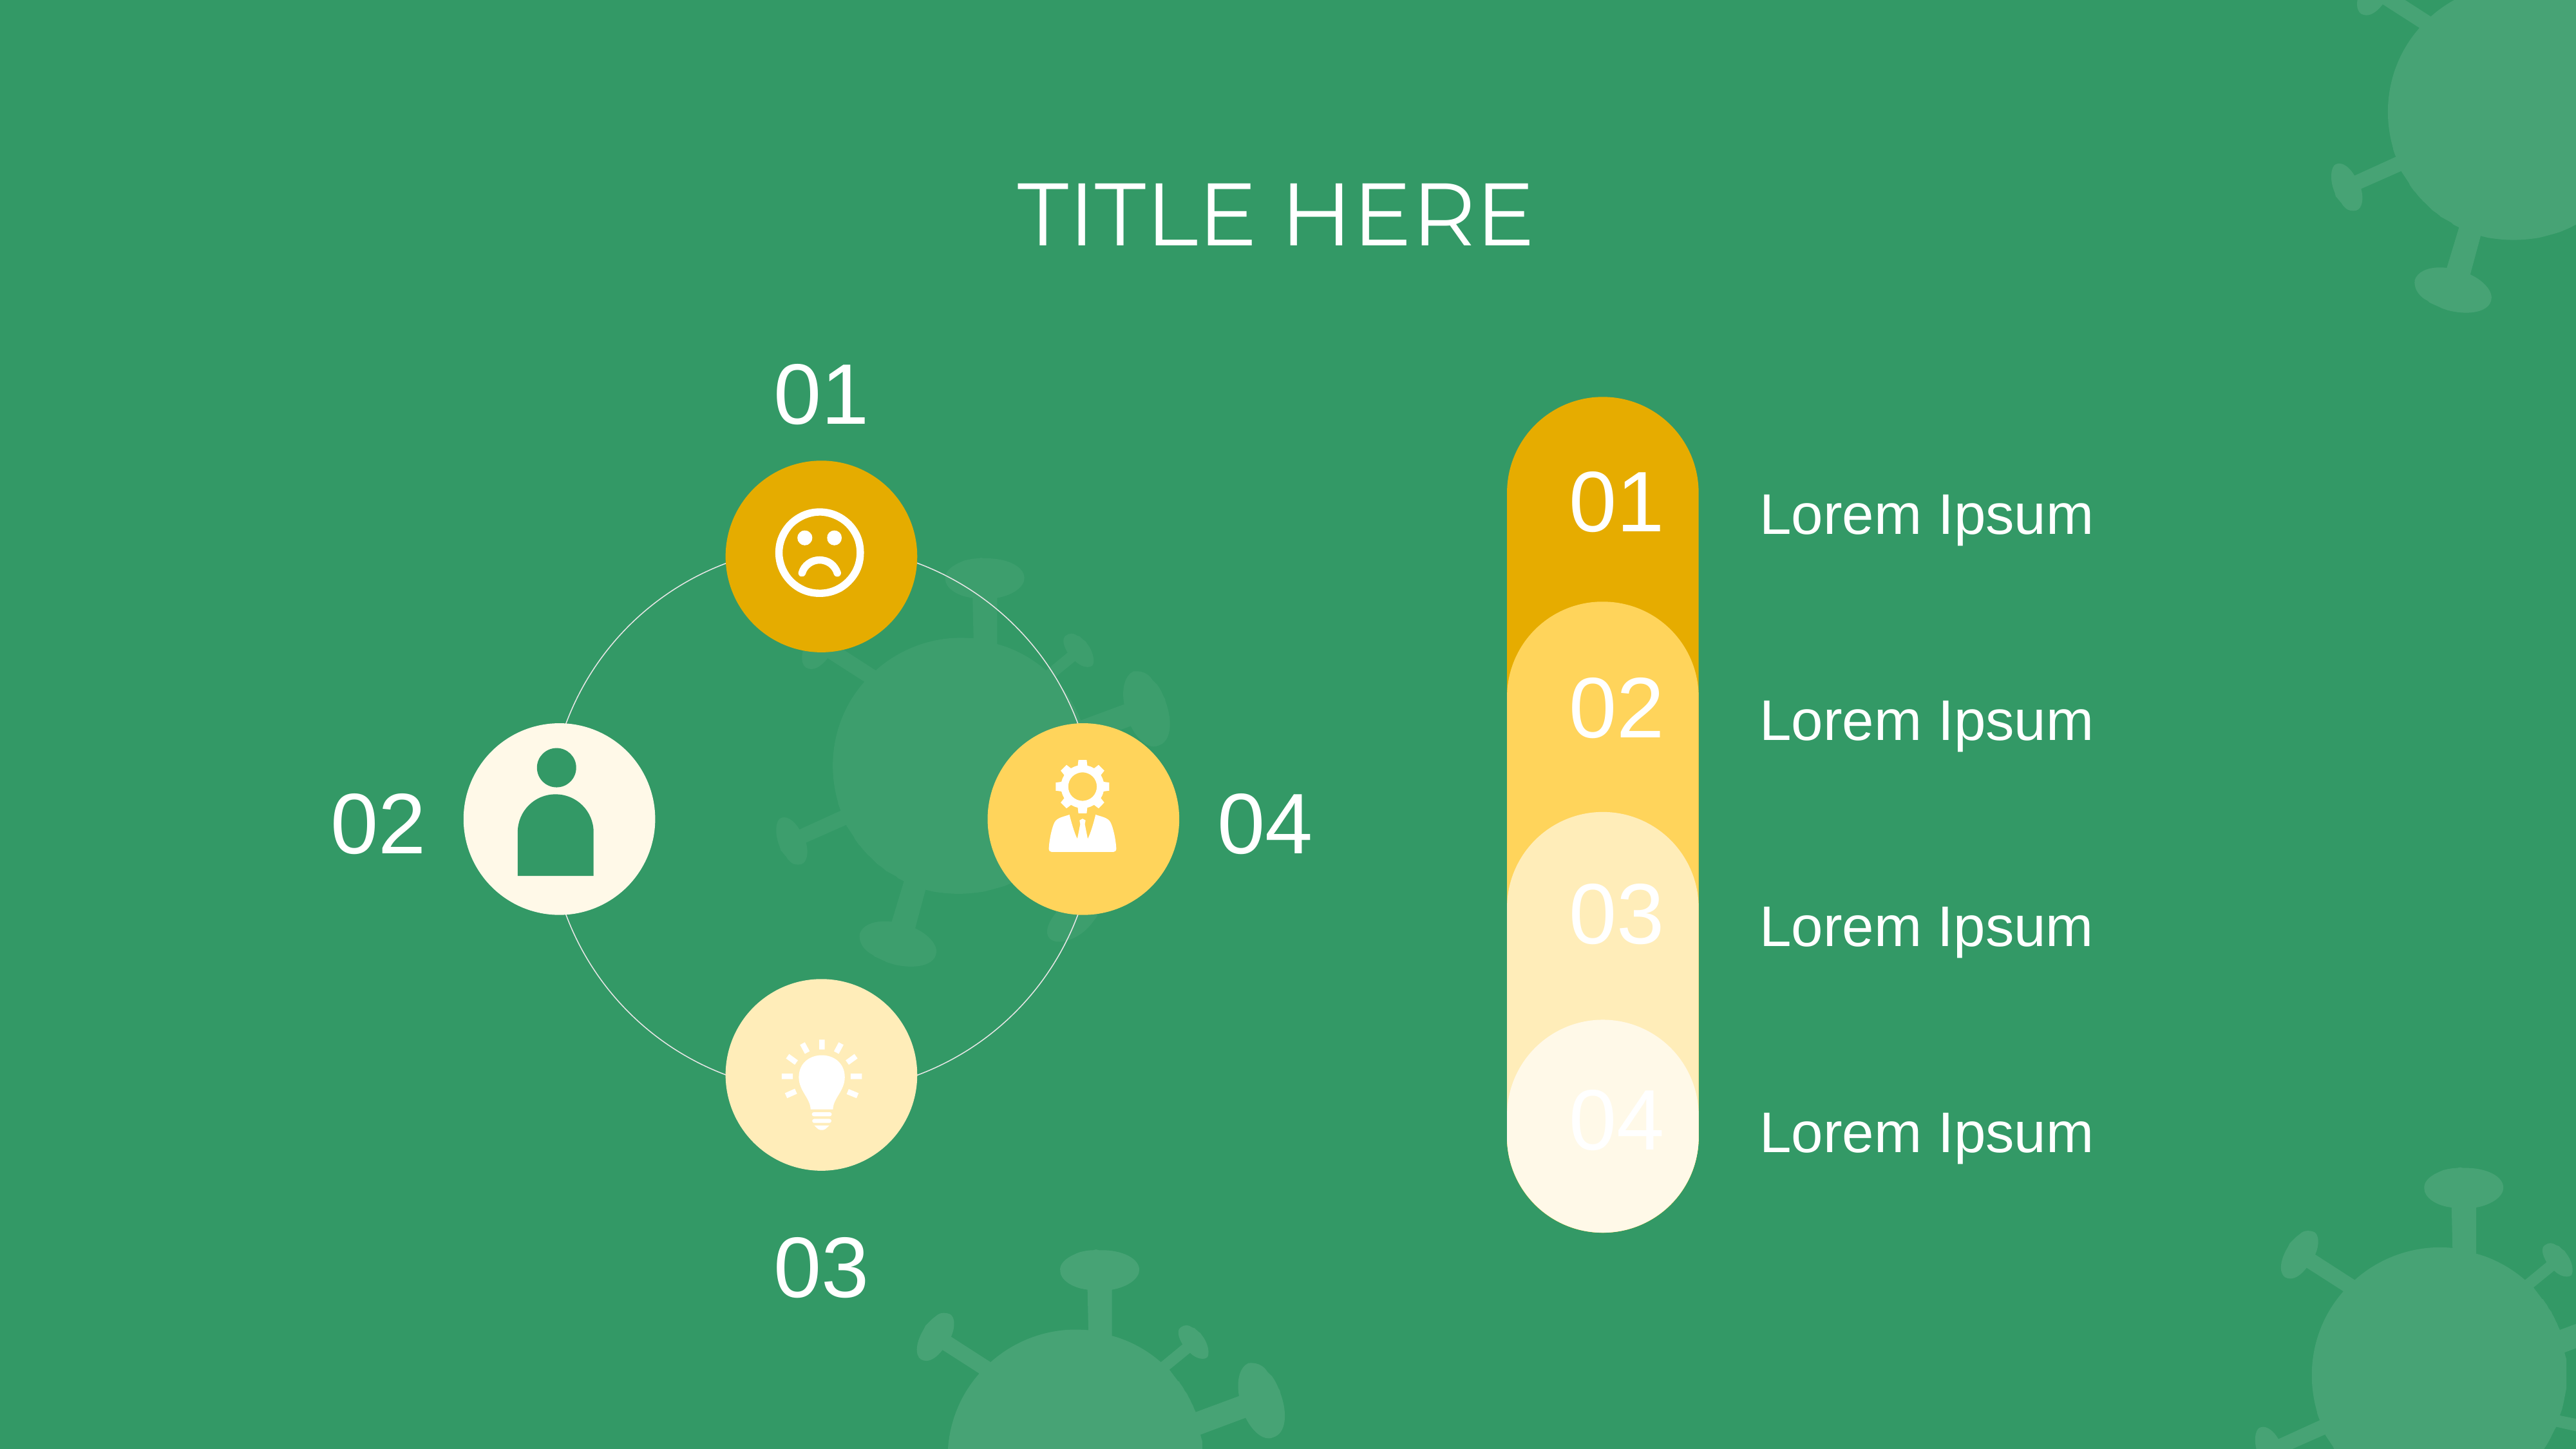

# TITLE HERE
01

01
Lorem Ipsum

02
Lorem Ipsum
02
04

03
Lorem Ipsum

04
Lorem Ipsum
03